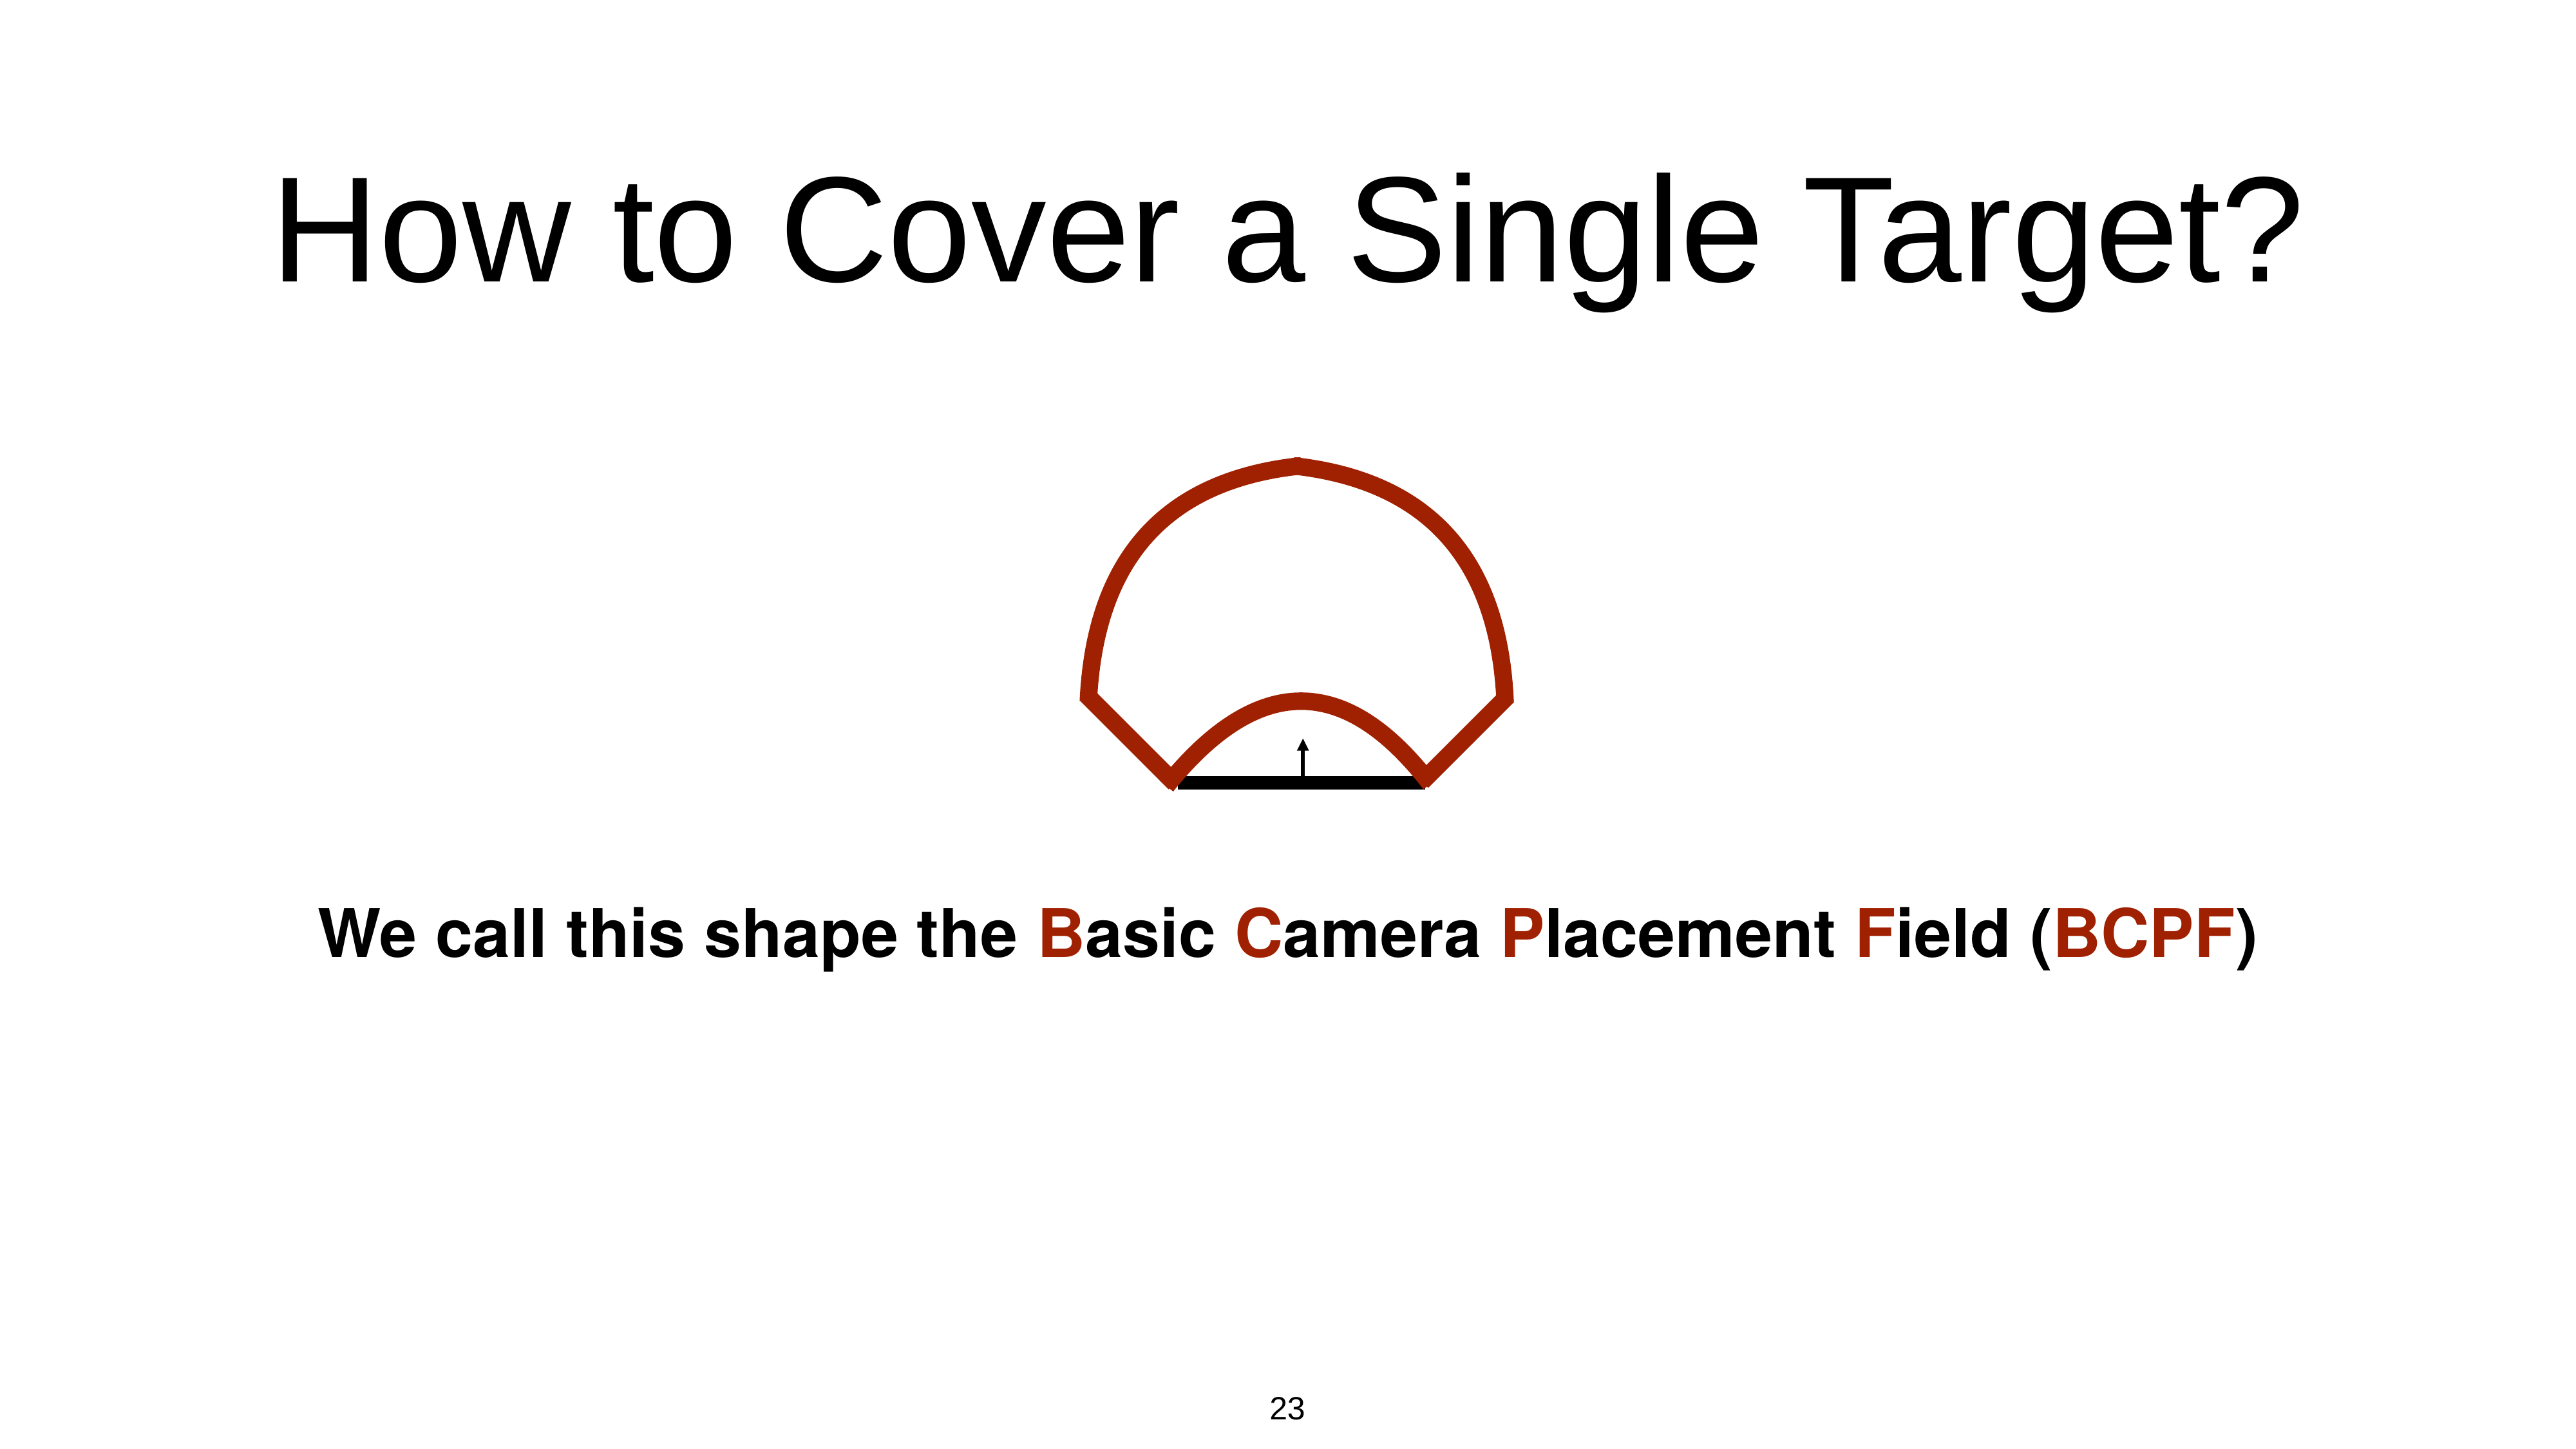

# How to Cover a Single Target?

We call this shape the Basic Camera Placement Field (BCPF)
23